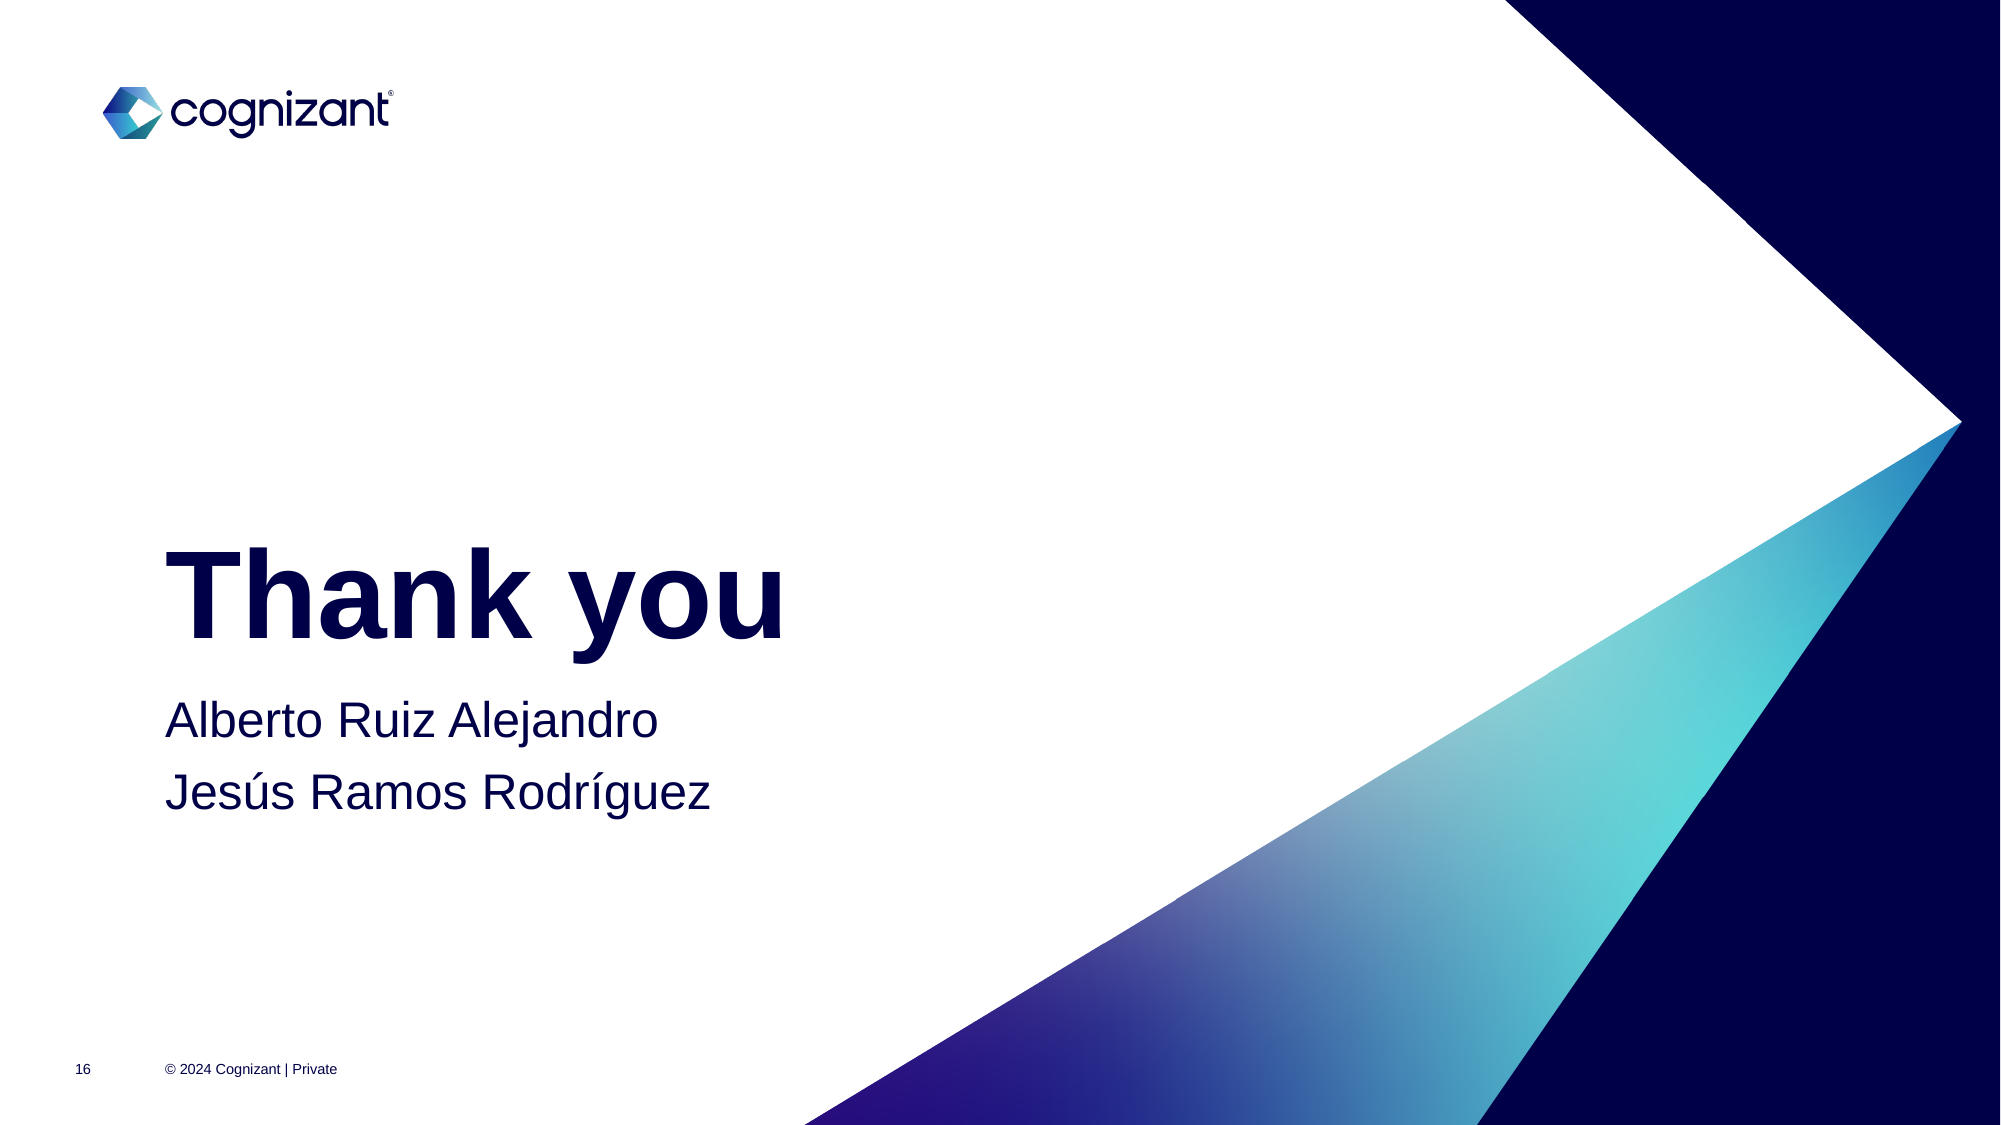

# Thank you
Alberto Ruiz Alejandro
Jesús Ramos Rodríguez
16
© 2024 Cognizant | Private